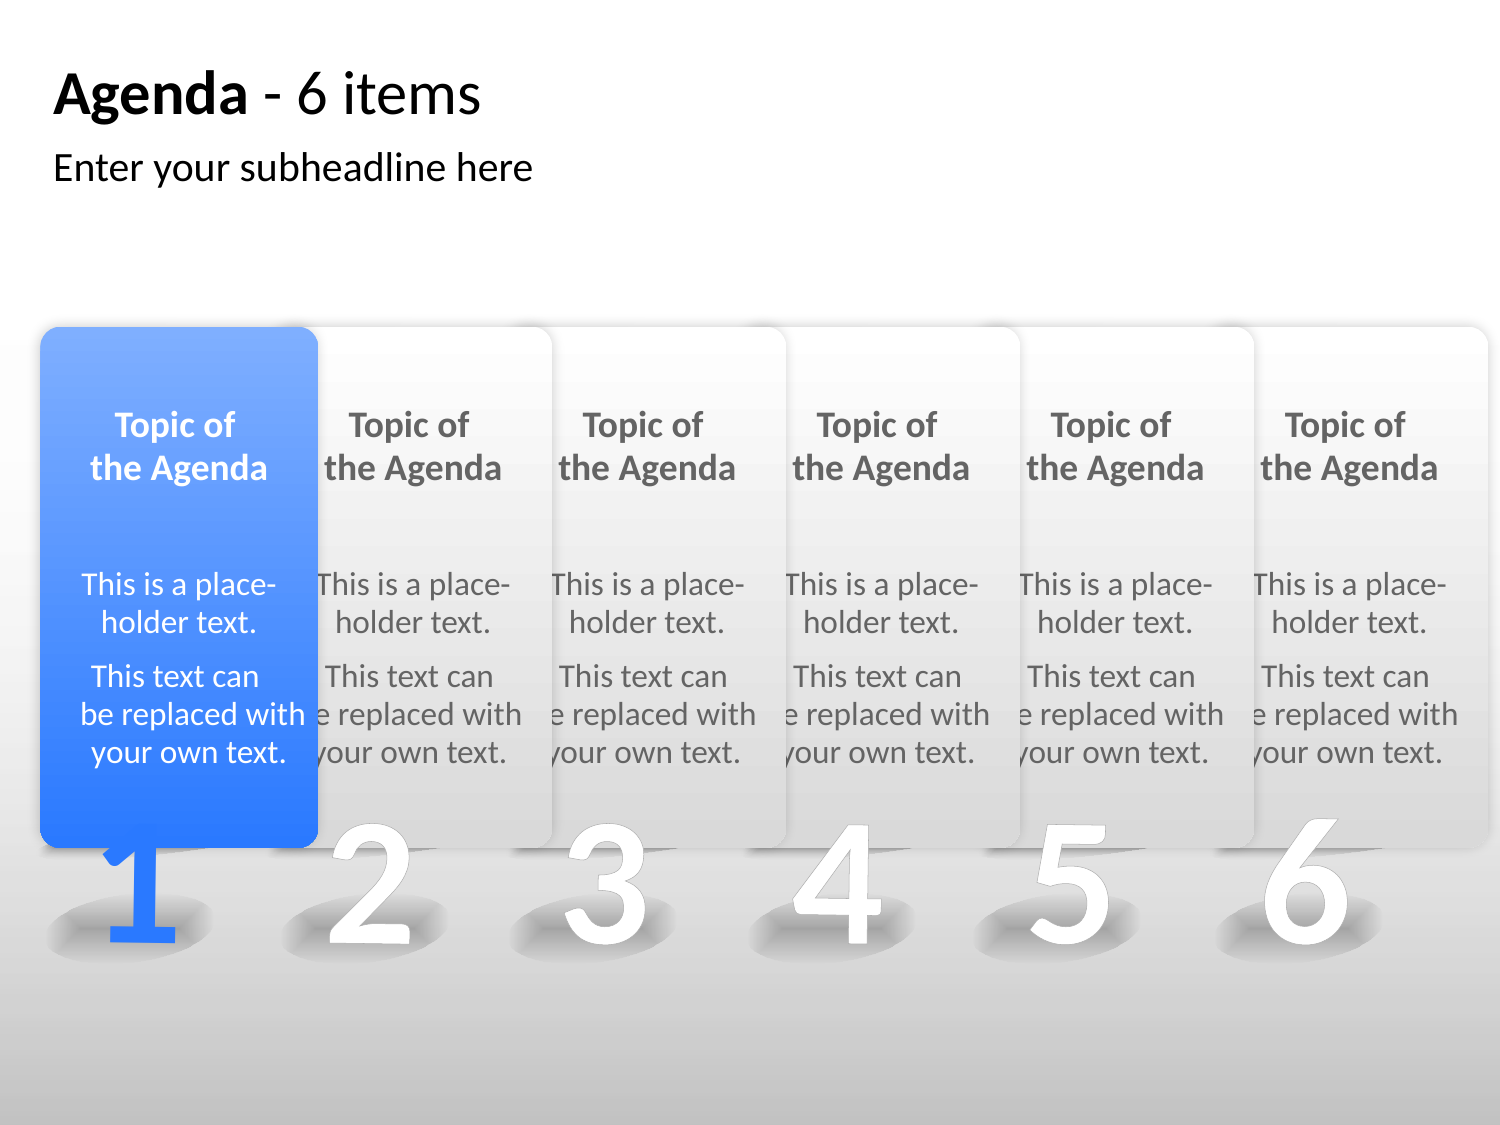

# Agenda - 6 items
Enter your subheadline here
Topic of
the Agenda

This is a place-
holder text.
This text can
be replaced with your own text.
1

Topic of
the Agenda

This is a place-
holder text.
This text can
be replaced with
your own text.
2

Topic of
the Agenda

This is a place-
holder text.
This text can
be replaced with
your own text.
3

Topic of
the Agenda

This is a place-
holder text.
This text can
be replaced with
your own text.
4

Topic of
the Agenda

This is a place-
holder text.
This text can
be replaced with
your own text.
5

Topic of
the Agenda

This is a place-
holder text.
This text can
be replaced with
your own text.
6